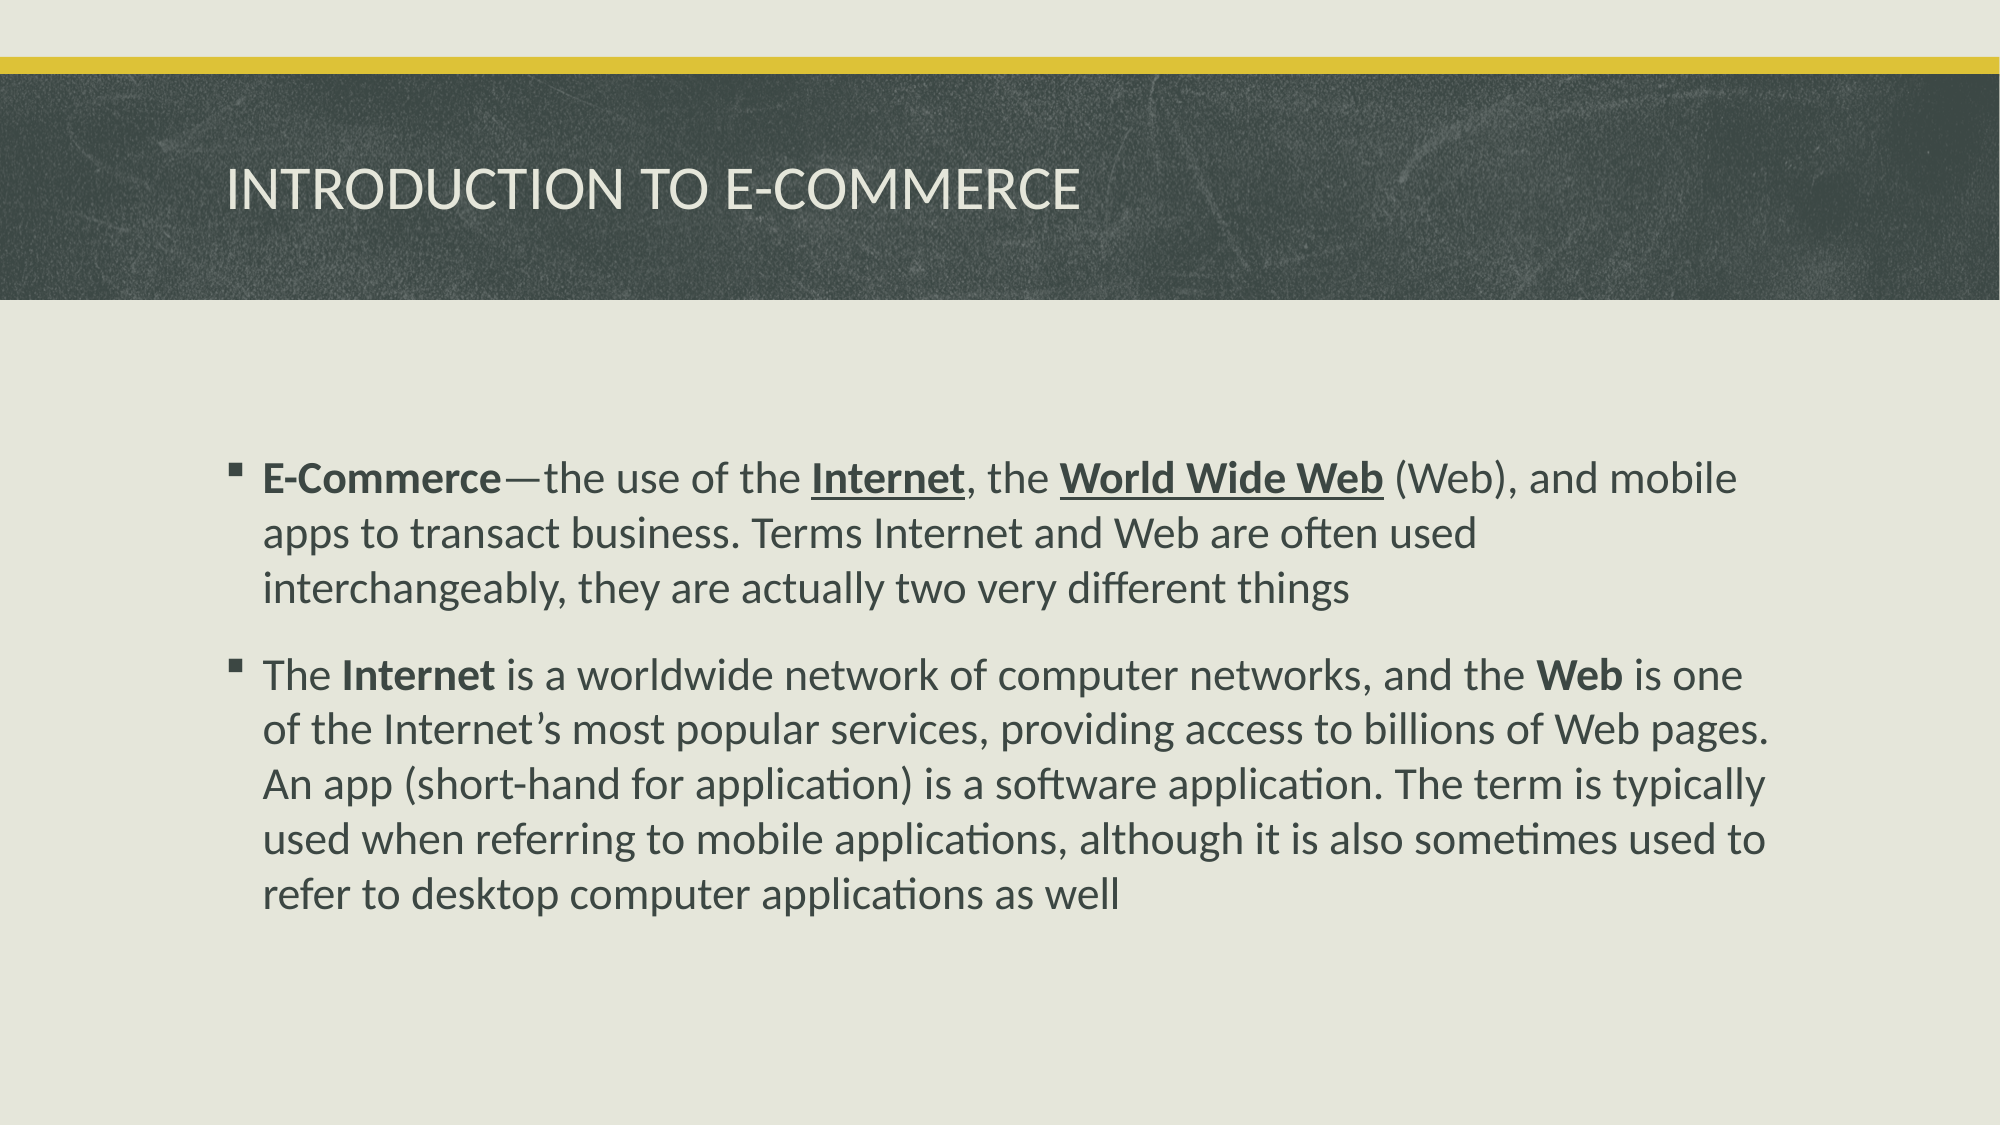

# INTRODUCTION TO E-COMMERCE

E-Commerce—the use of the Internet, the World Wide Web (Web), and mobile apps to transact business. Terms Internet and Web are often used interchangeably, they are actually two very different things
The Internet is a worldwide network of computer networks, and the Web is one of the Internet’s most popular services, providing access to billions of Web pages. An app (short-hand for application) is a software application. The term is typically used when referring to mobile applications, although it is also sometimes used to refer to desktop computer applications as well